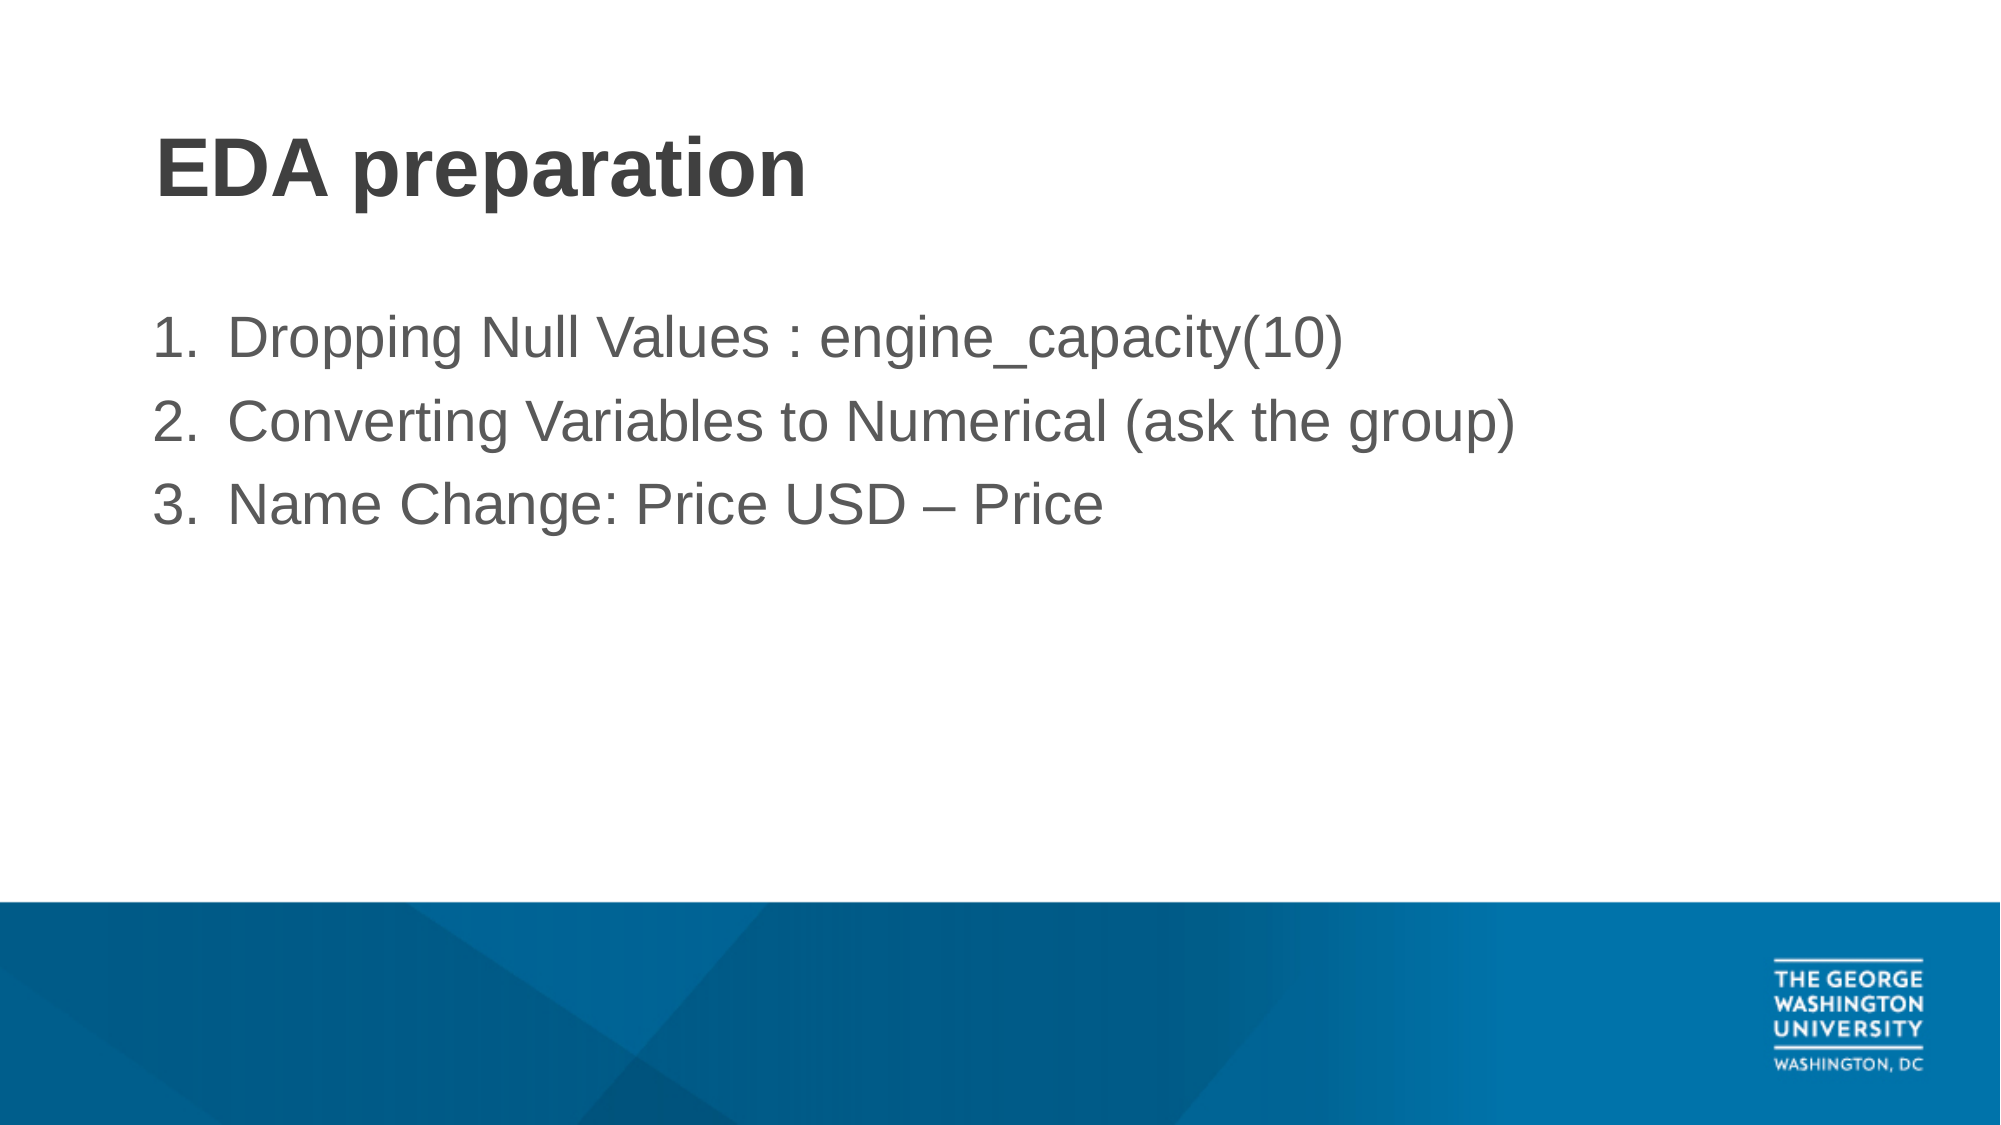

# EDA preparation
Dropping Null Values : engine_capacity(10)
Converting Variables to Numerical (ask the group)
Name Change: Price USD – Price